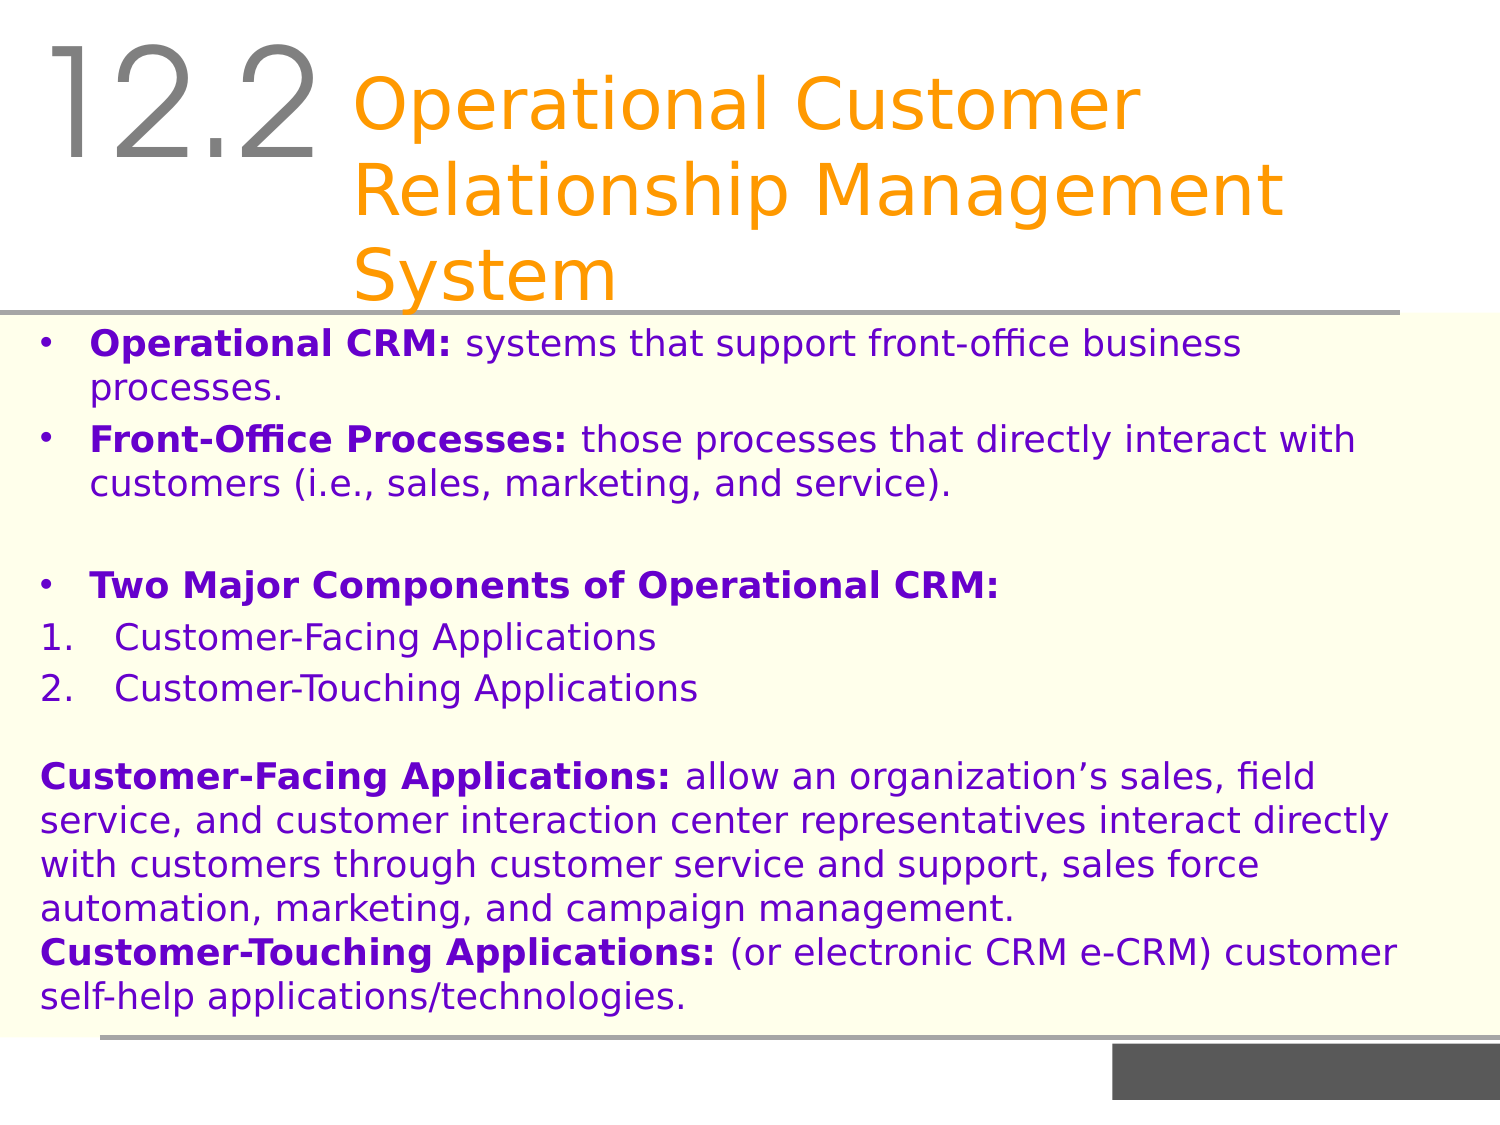

12.2
Operational Customer Relationship Management System
Operational CRM: systems that support front-office business processes.
Front-Office Processes: those processes that directly interact with customers (i.e., sales, marketing, and service).

Two Major Components of Operational CRM:
Customer-Facing Applications
Customer-Touching Applications

Customer-Facing Applications: allow an organization’s sales, field service, and customer interaction center representatives interact directly with customers through customer service and support, sales force automation, marketing, and campaign management.
Customer-Touching Applications: (or electronic CRM e-CRM) customer self-help applications/technologies.